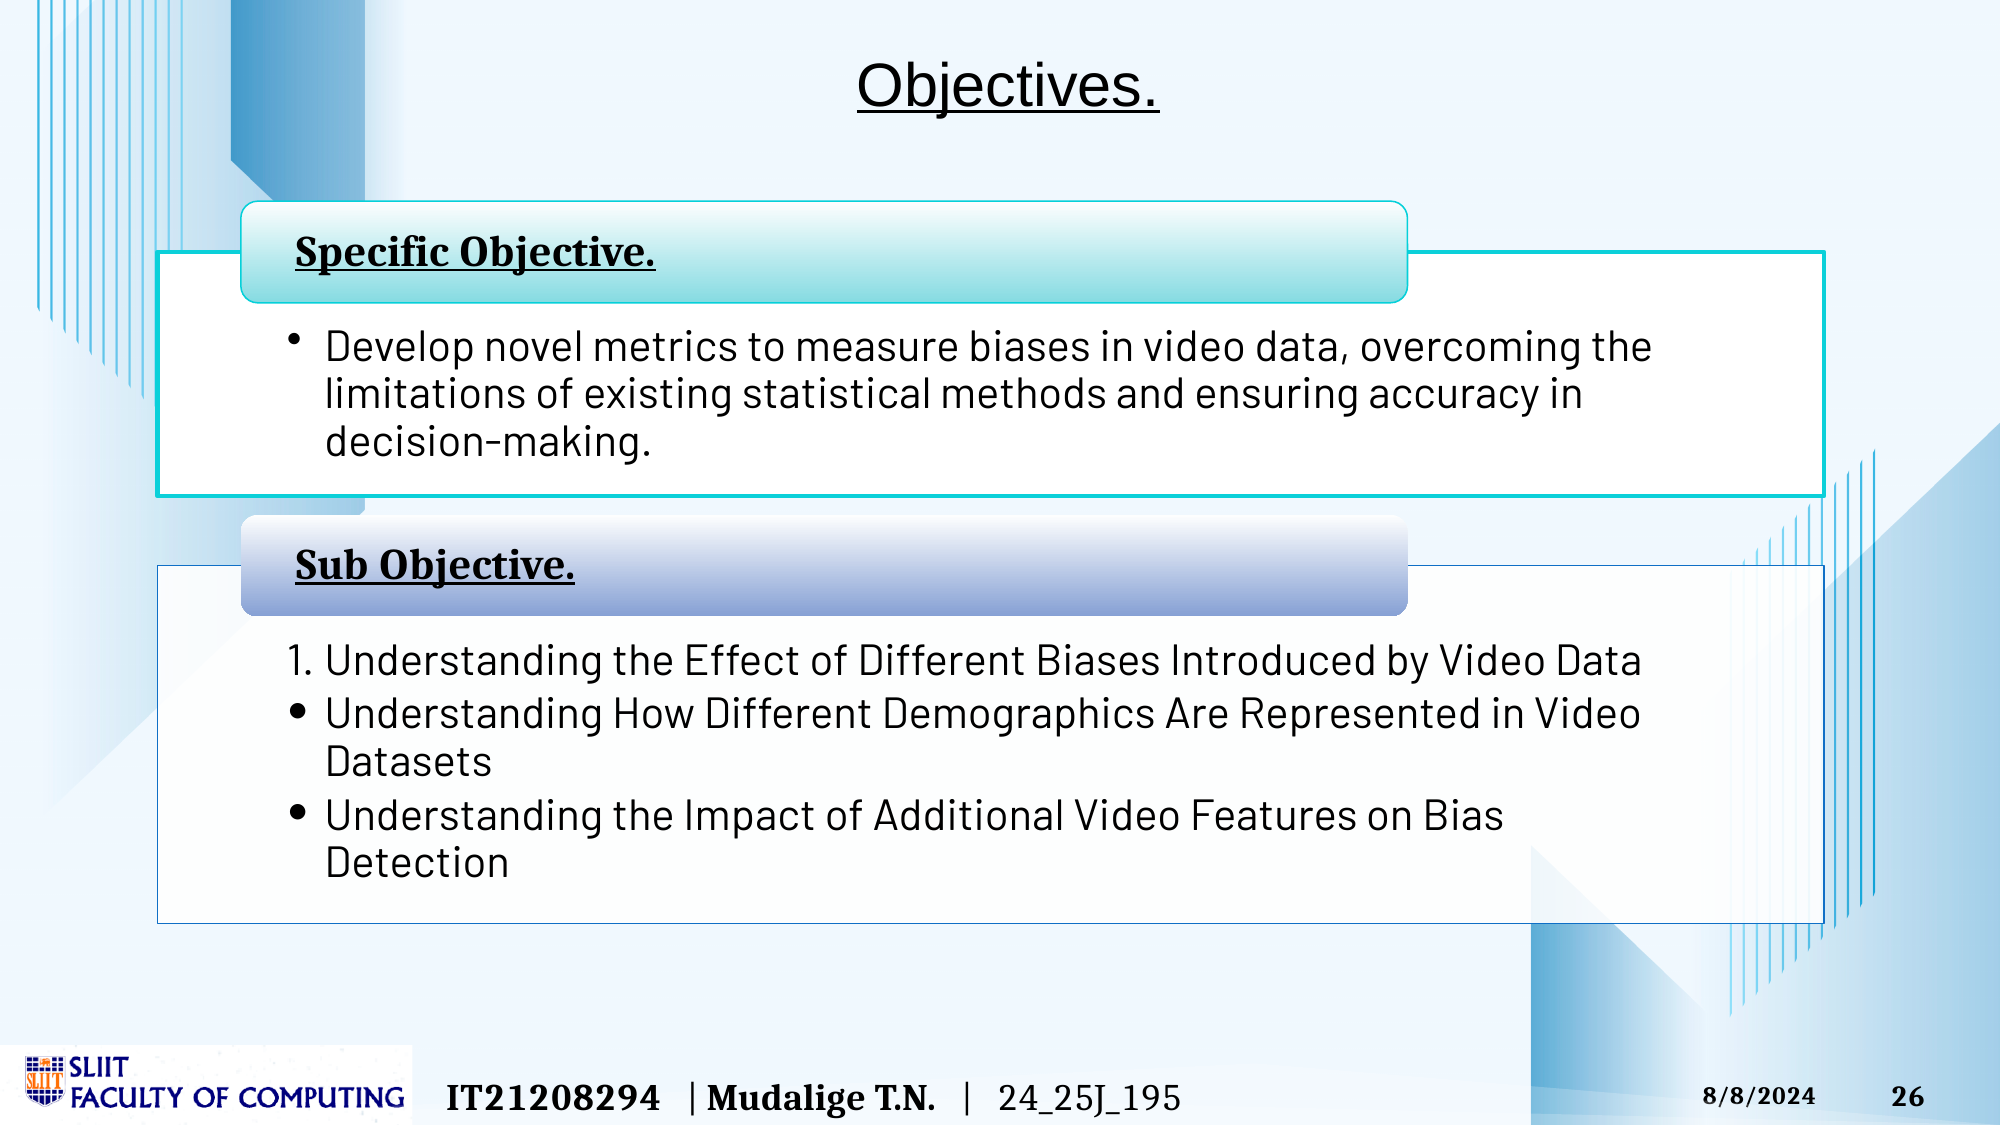

# Objectives.
Develop novel metrics to measure biases in video data, overcoming the limitations of existing statistical methods and ensuring accuracy in decision-making.
Specific Objective.
Understanding the Effect of Different Biases Introduced by Video Data
Understanding How Different Demographics Are Represented in Video Datasets
Understanding the Impact of Additional Video Features on Bias Detection
Sub Objective.
IT21208294   | Mudalige T.N.   |   24_25J_195